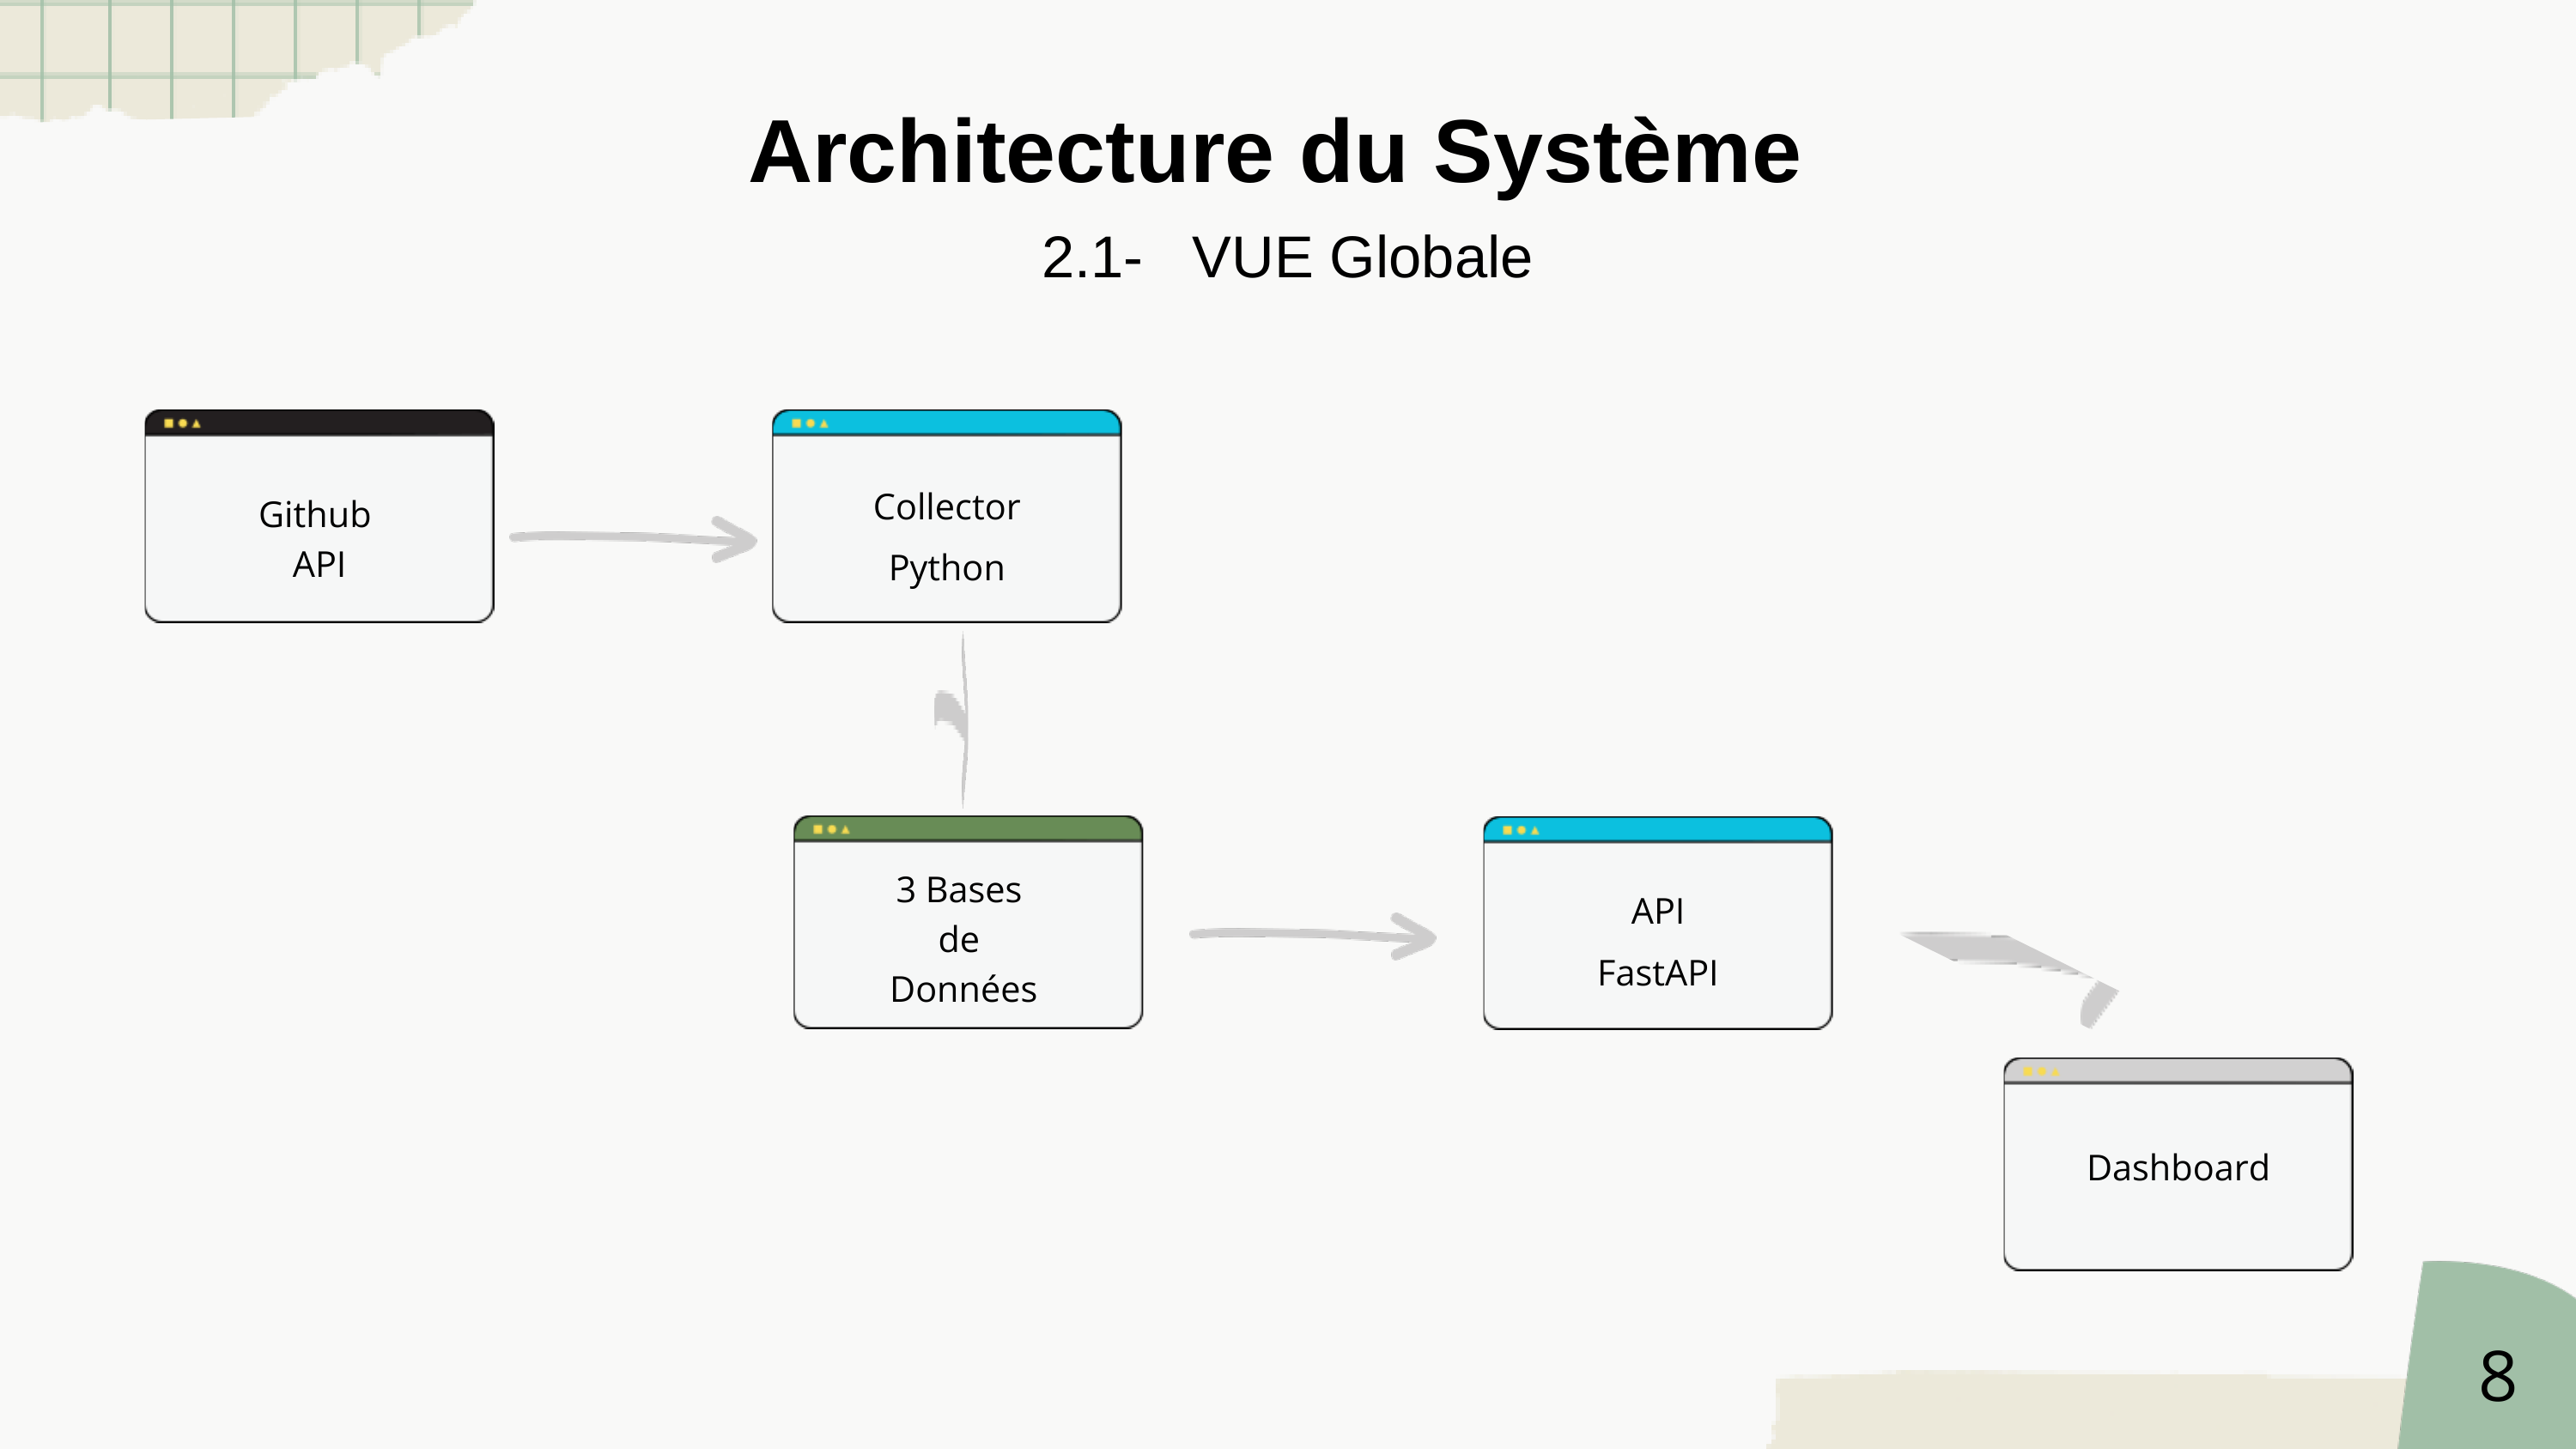

Architecture du Système
2.1-   VUE Globale

Collector
Python
Github
API

3 Bases
de
Données
API
FastAPI

Dashboard

8